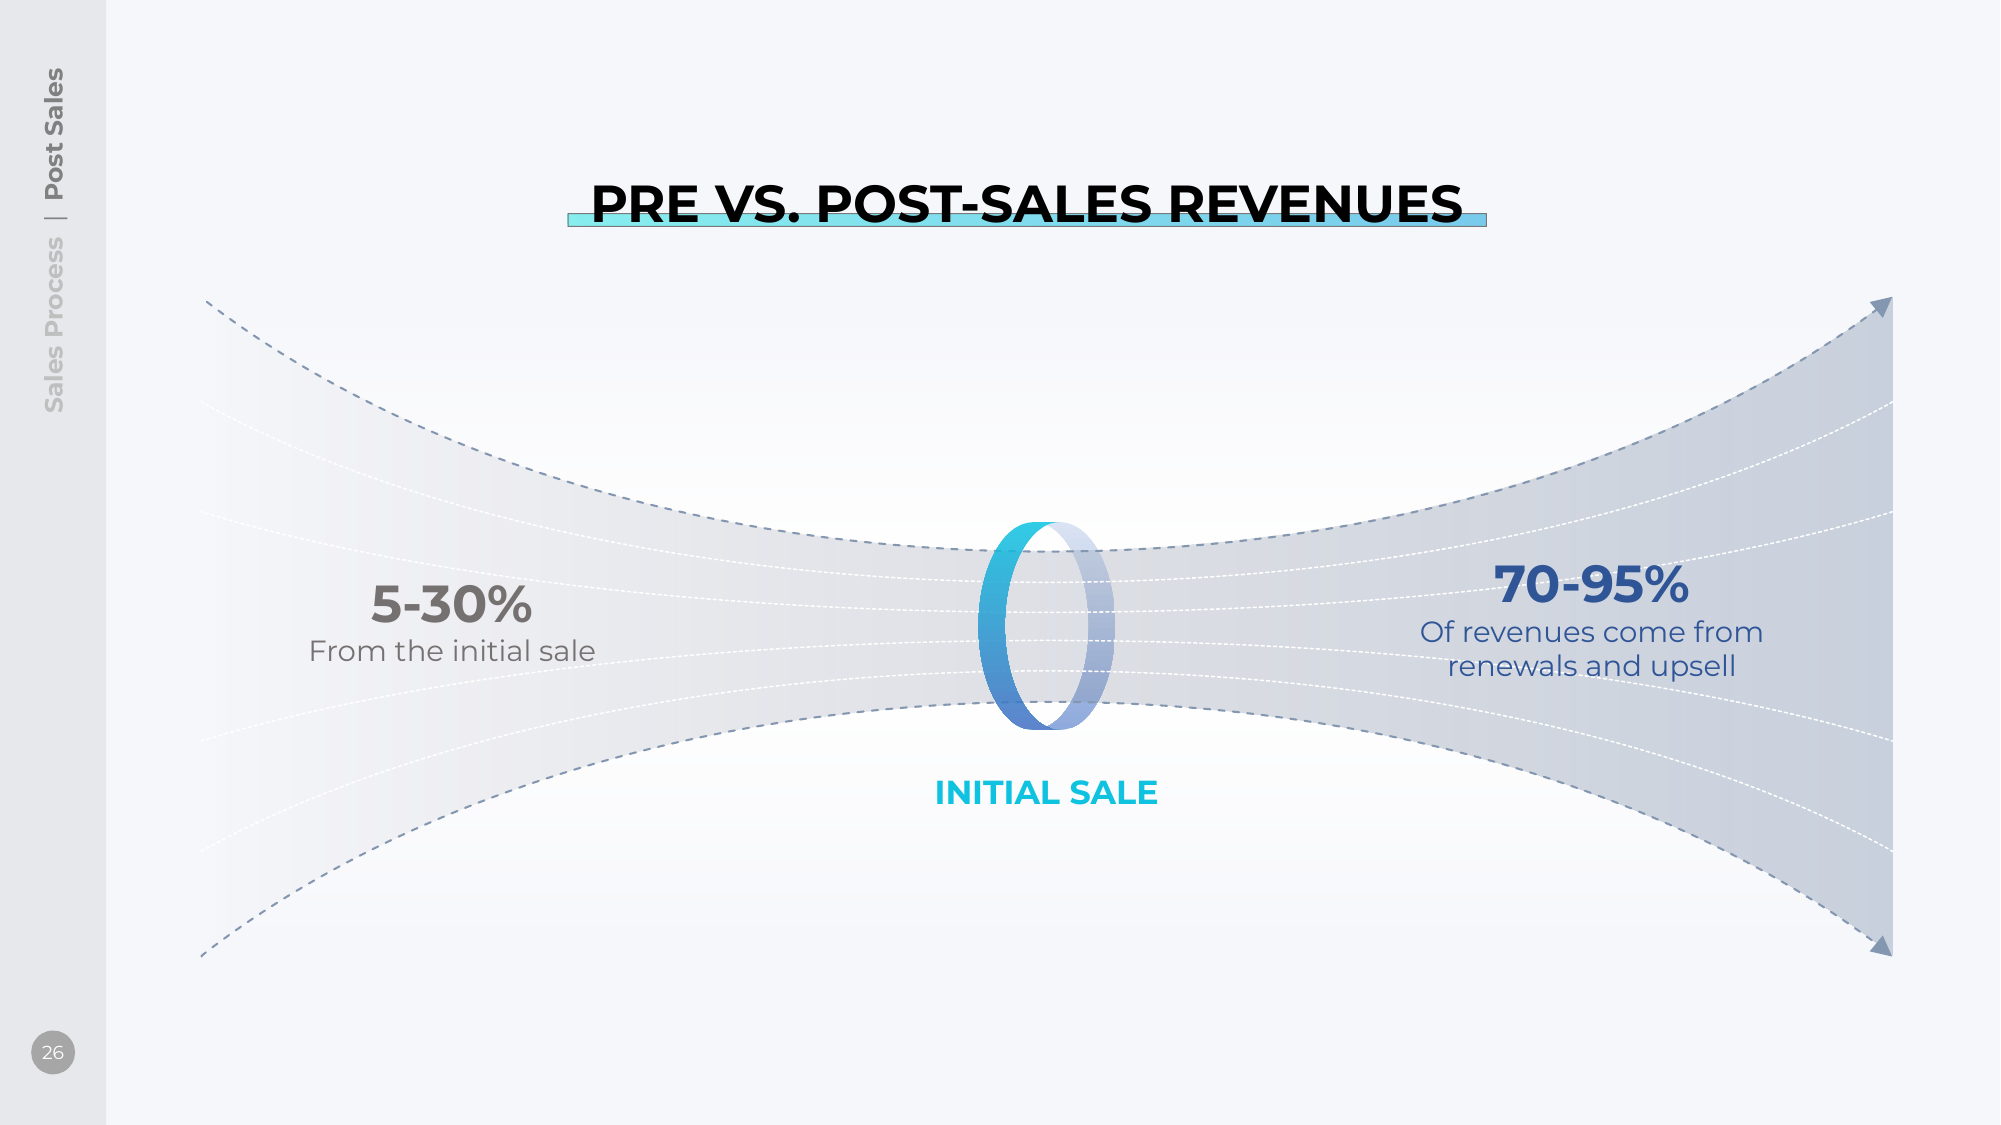

PRE VS. POST-SALES REVENUES

 Sales Process  |  Post Sales

70-95%
Of revenues come from renewals and upsell
5-30%
From the initial sale

INITIAL SALE
26